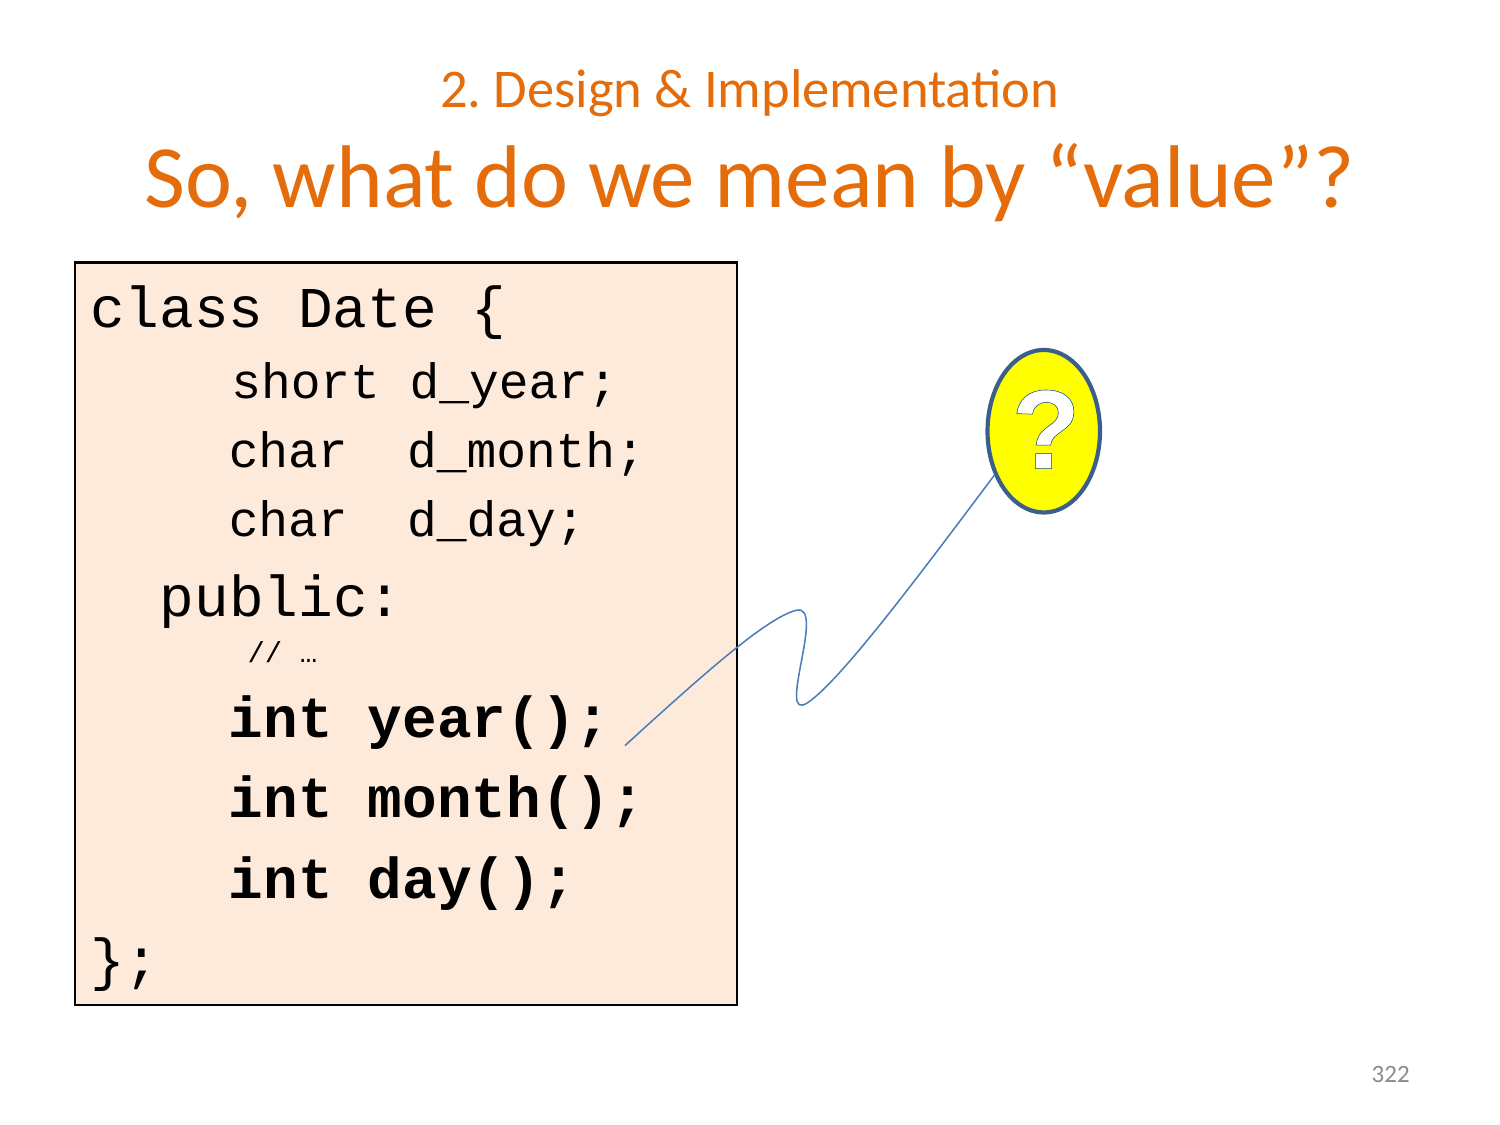

# 2. Design & Implementation So, what do we mean by “value”?
class Date {
     short d_year;
     char  d_month;
     char  d_day;
  public:
         // …
    int year();
    int month();
    int day();
};

?

322